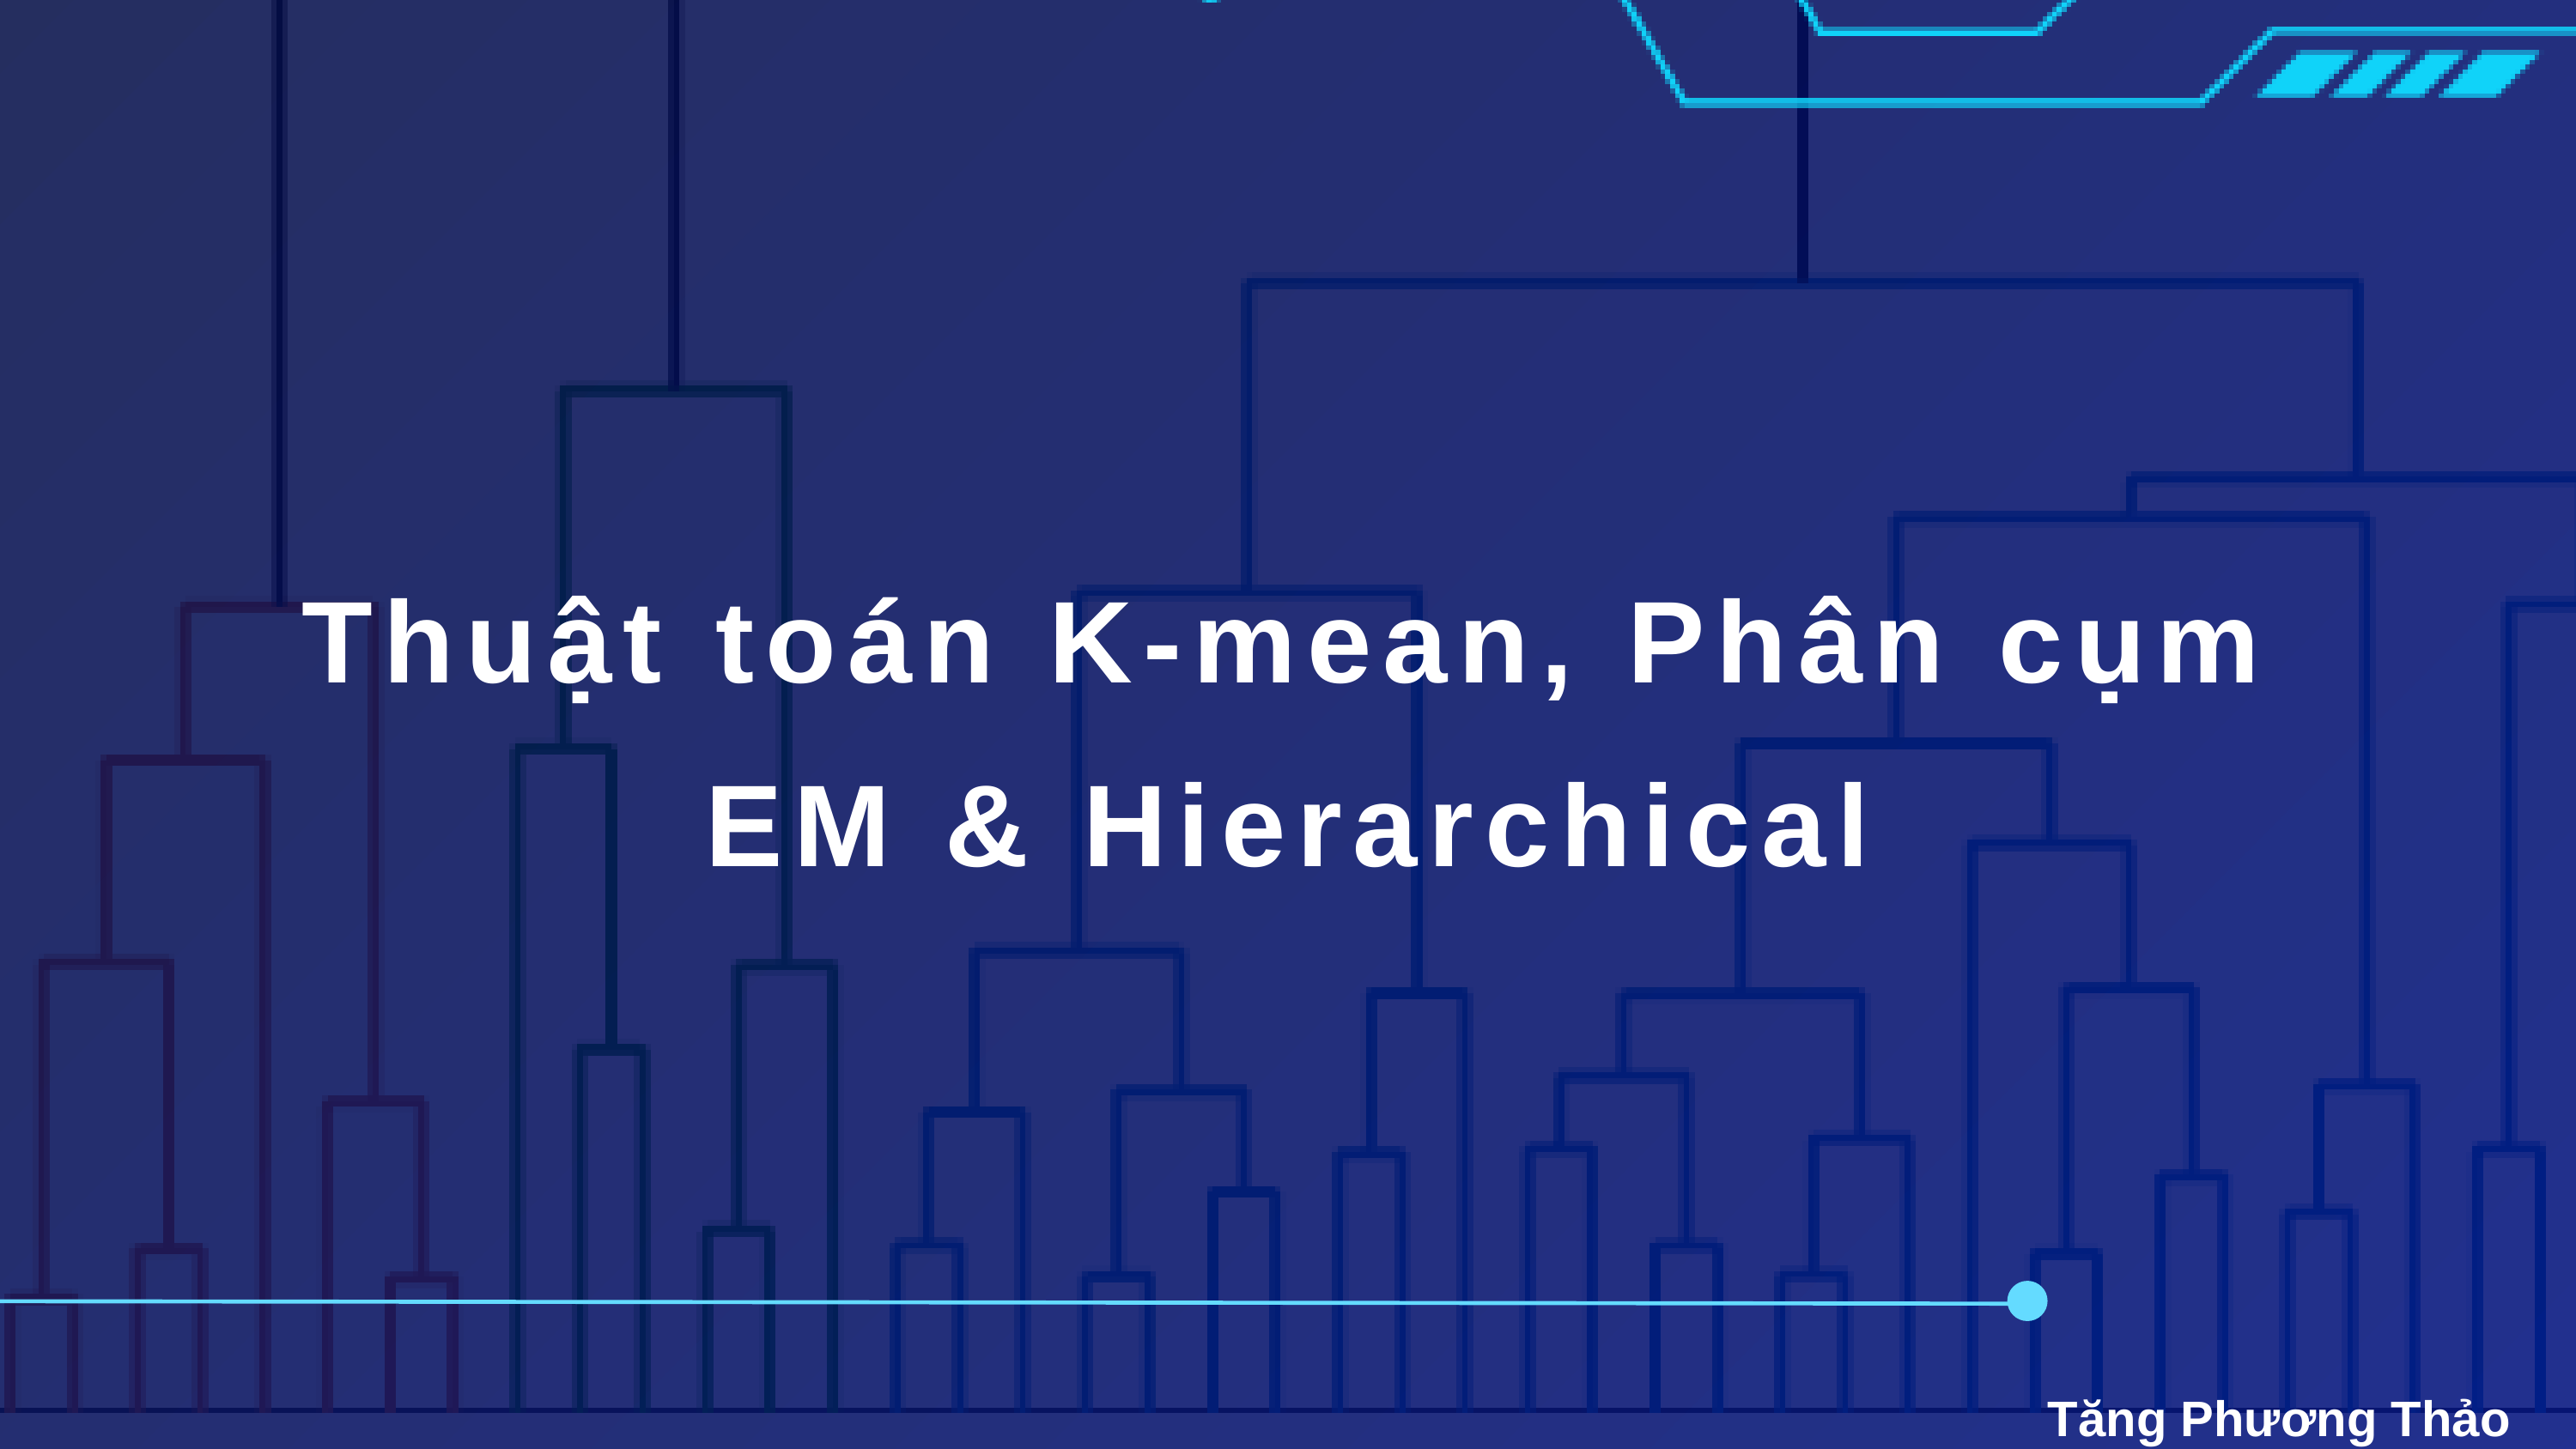

Thuật toán K-mean, Phân cụm EM & Hierarchical

Tăng Phương Thảo